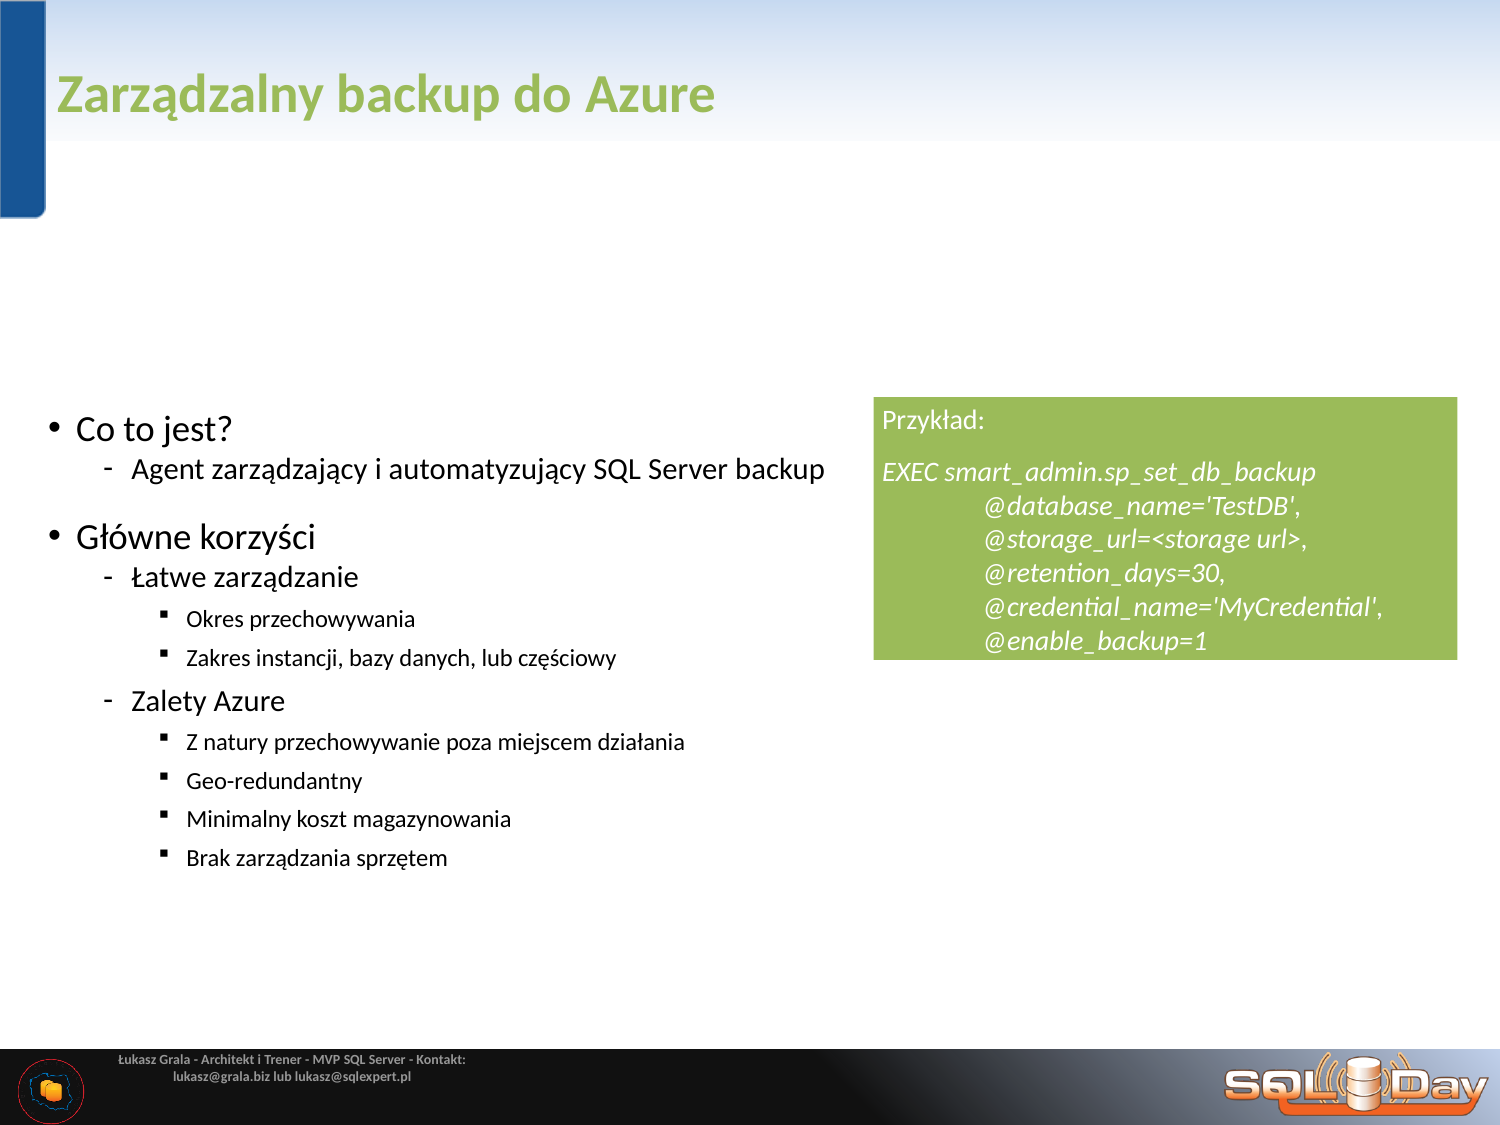

# Zarządzalny backup do Azure
Co to jest?
Agent zarządzający i automatyzujący SQL Server backup
Główne korzyści
Łatwe zarządzanie
Okres przechowywania
Zakres instancji, bazy danych, lub częściowy
Zalety Azure
Z natury przechowywanie poza miejscem działania
Geo-redundantny
Minimalny koszt magazynowania
Brak zarządzania sprzętem
Przykład:
EXEC smart_admin.sp_set_db_backup
                @database_name='TestDB',
                @storage_url=<storage url>,
                @retention_days=30,
                @credential_name='MyCredential',
                @enable_backup=1
Łukasz Grala - Architekt i Trener - MVP SQL Server - Kontakt: lukasz@grala.biz lub lukasz@sqlexpert.pl